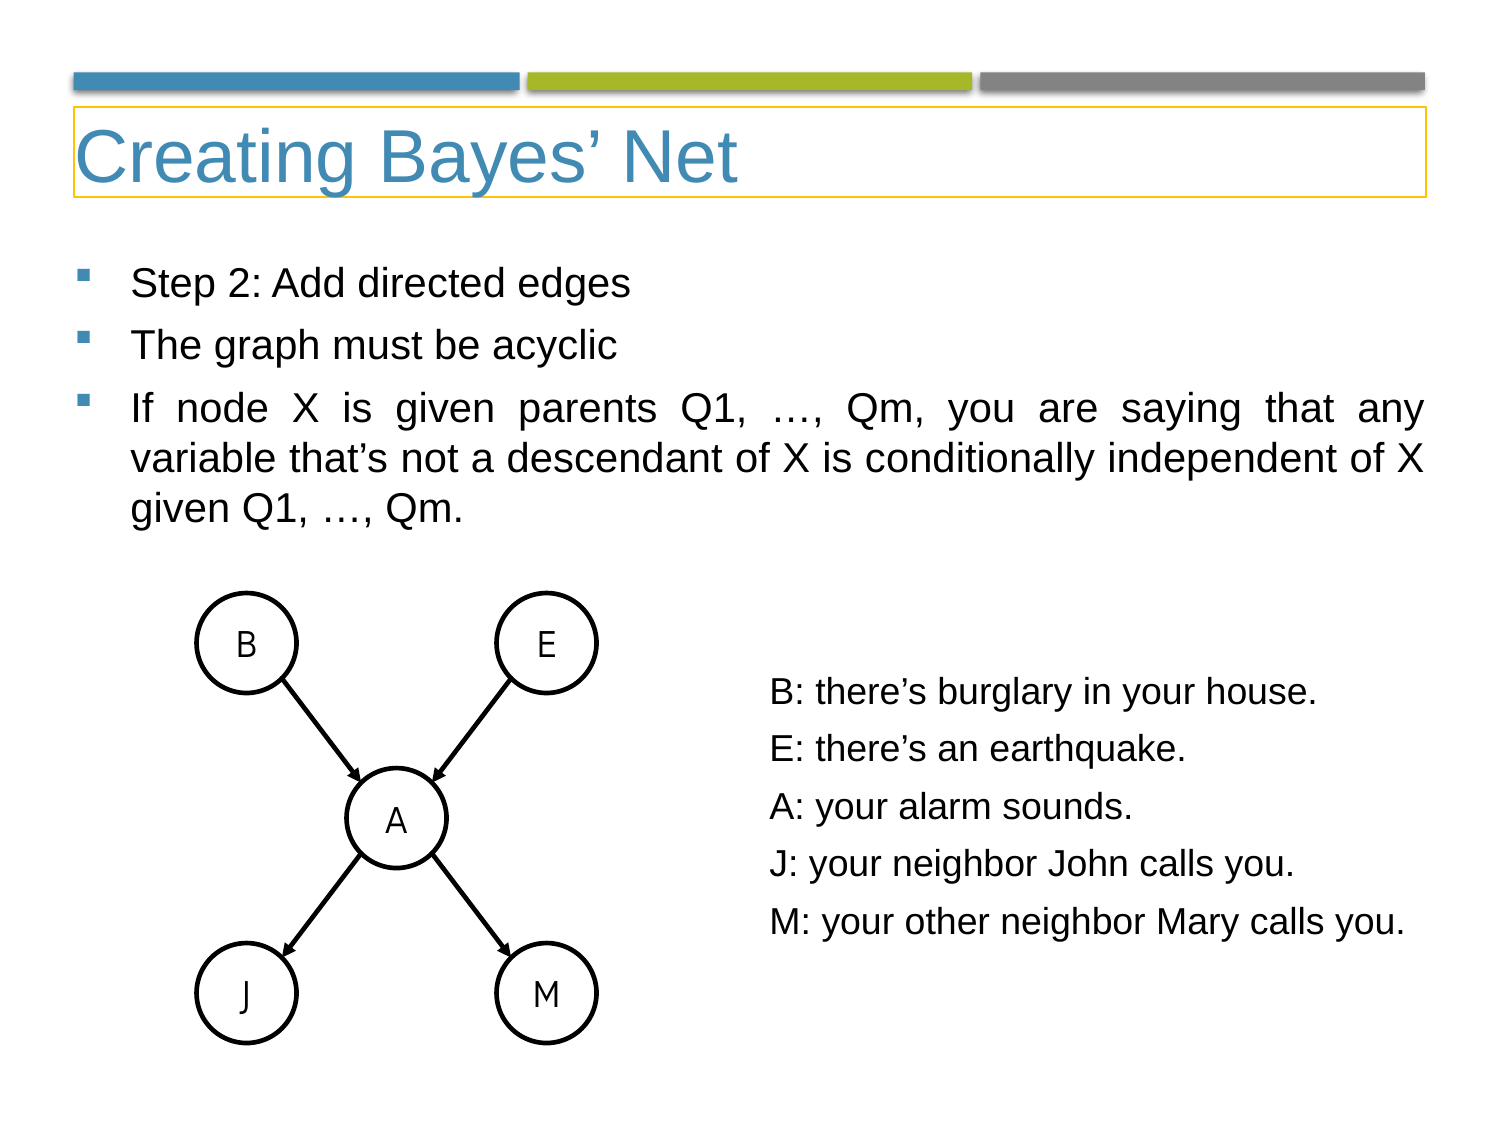

Creating Bayes’ Net
Step 2: Add directed edges
The graph must be acyclic
If node X is given parents Q1, …, Qm, you are saying that any variable that’s not a descendant of X is conditionally independent of X given Q1, …, Qm.
B
E
B: there’s burglary in your house.
E: there’s an earthquake.
A: your alarm sounds.
J: your neighbor John calls you.
M: your other neighbor Mary calls you.
A
J
M